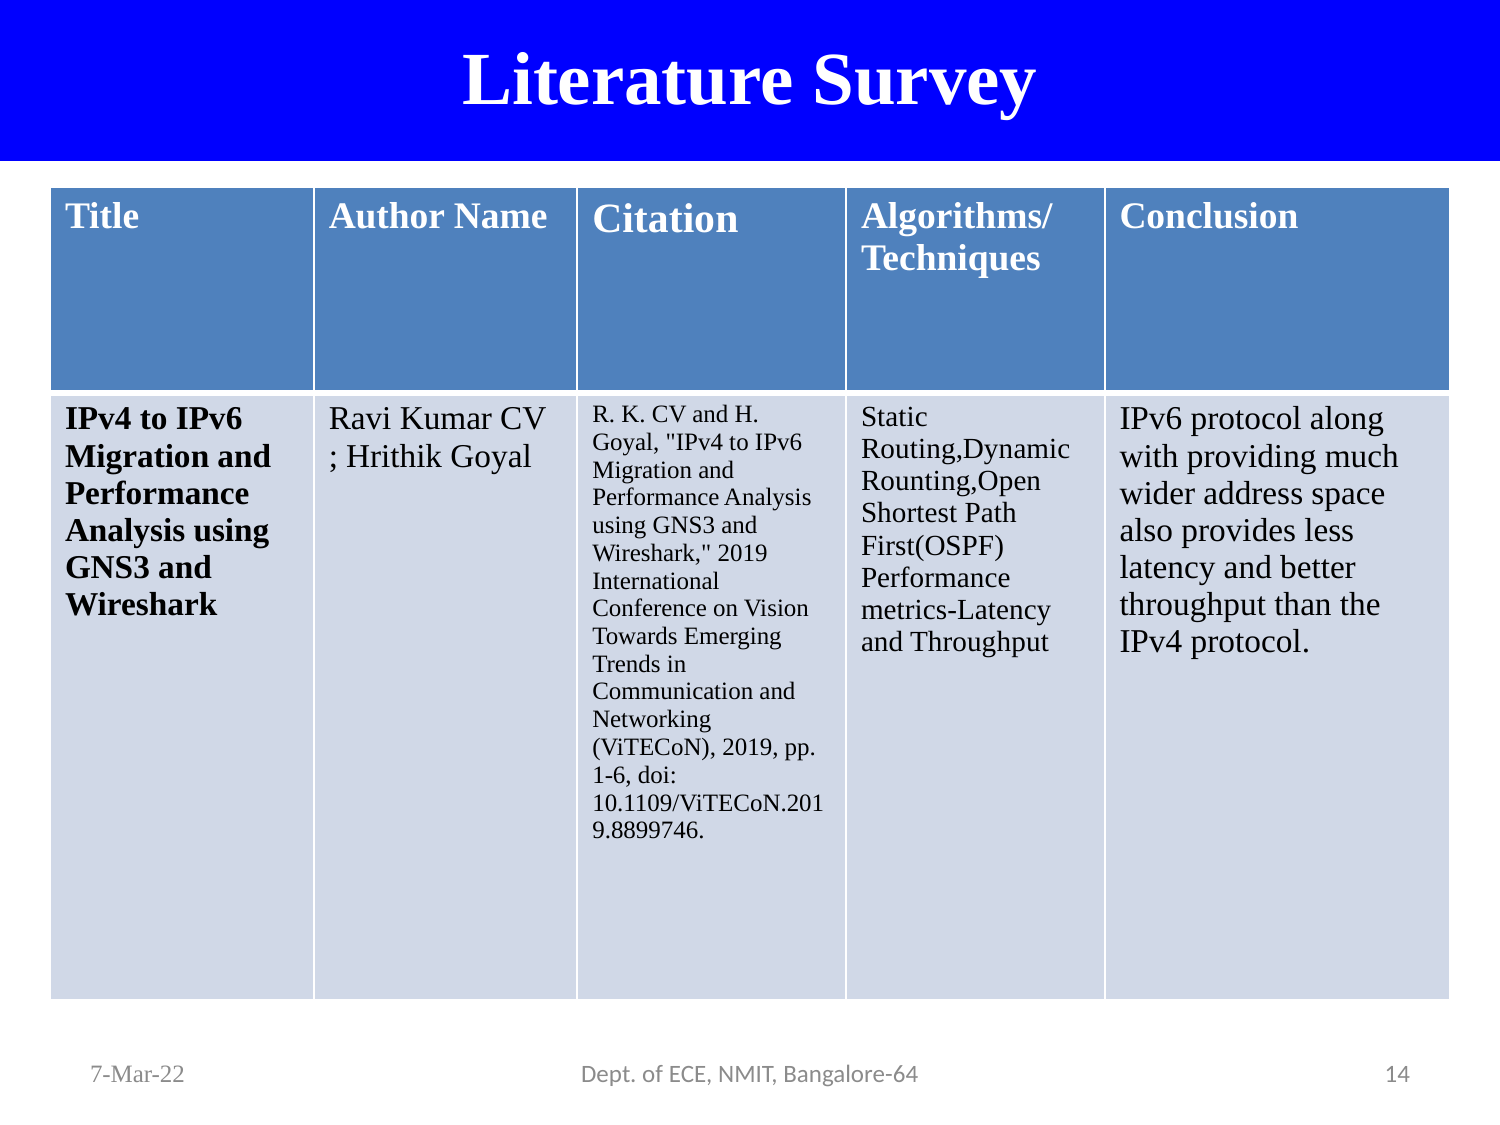

# Literature Survey
| Title | Author Name | Citation | Algorithms/Techniques | Conclusion |
| --- | --- | --- | --- | --- |
| IPv4 to IPv6 Migration and Performance Analysis using GNS3 and Wireshark | Ravi Kumar CV ; Hrithik Goyal | R. K. CV and H. Goyal, "IPv4 to IPv6 Migration and Performance Analysis using GNS3 and Wireshark," 2019 International Conference on Vision Towards Emerging Trends in Communication and Networking (ViTECoN), 2019, pp. 1-6, doi: 10.1109/ViTECoN.2019.8899746. | Static Routing,Dynamic Rounting,Open Shortest Path First(OSPF) Performance metrics-Latency and Throughput | IPv6 protocol along with providing much wider address space also provides less latency and better throughput than the IPv4 protocol. |
7-Mar-22
Dept. of ECE, NMIT, Bangalore-64
14